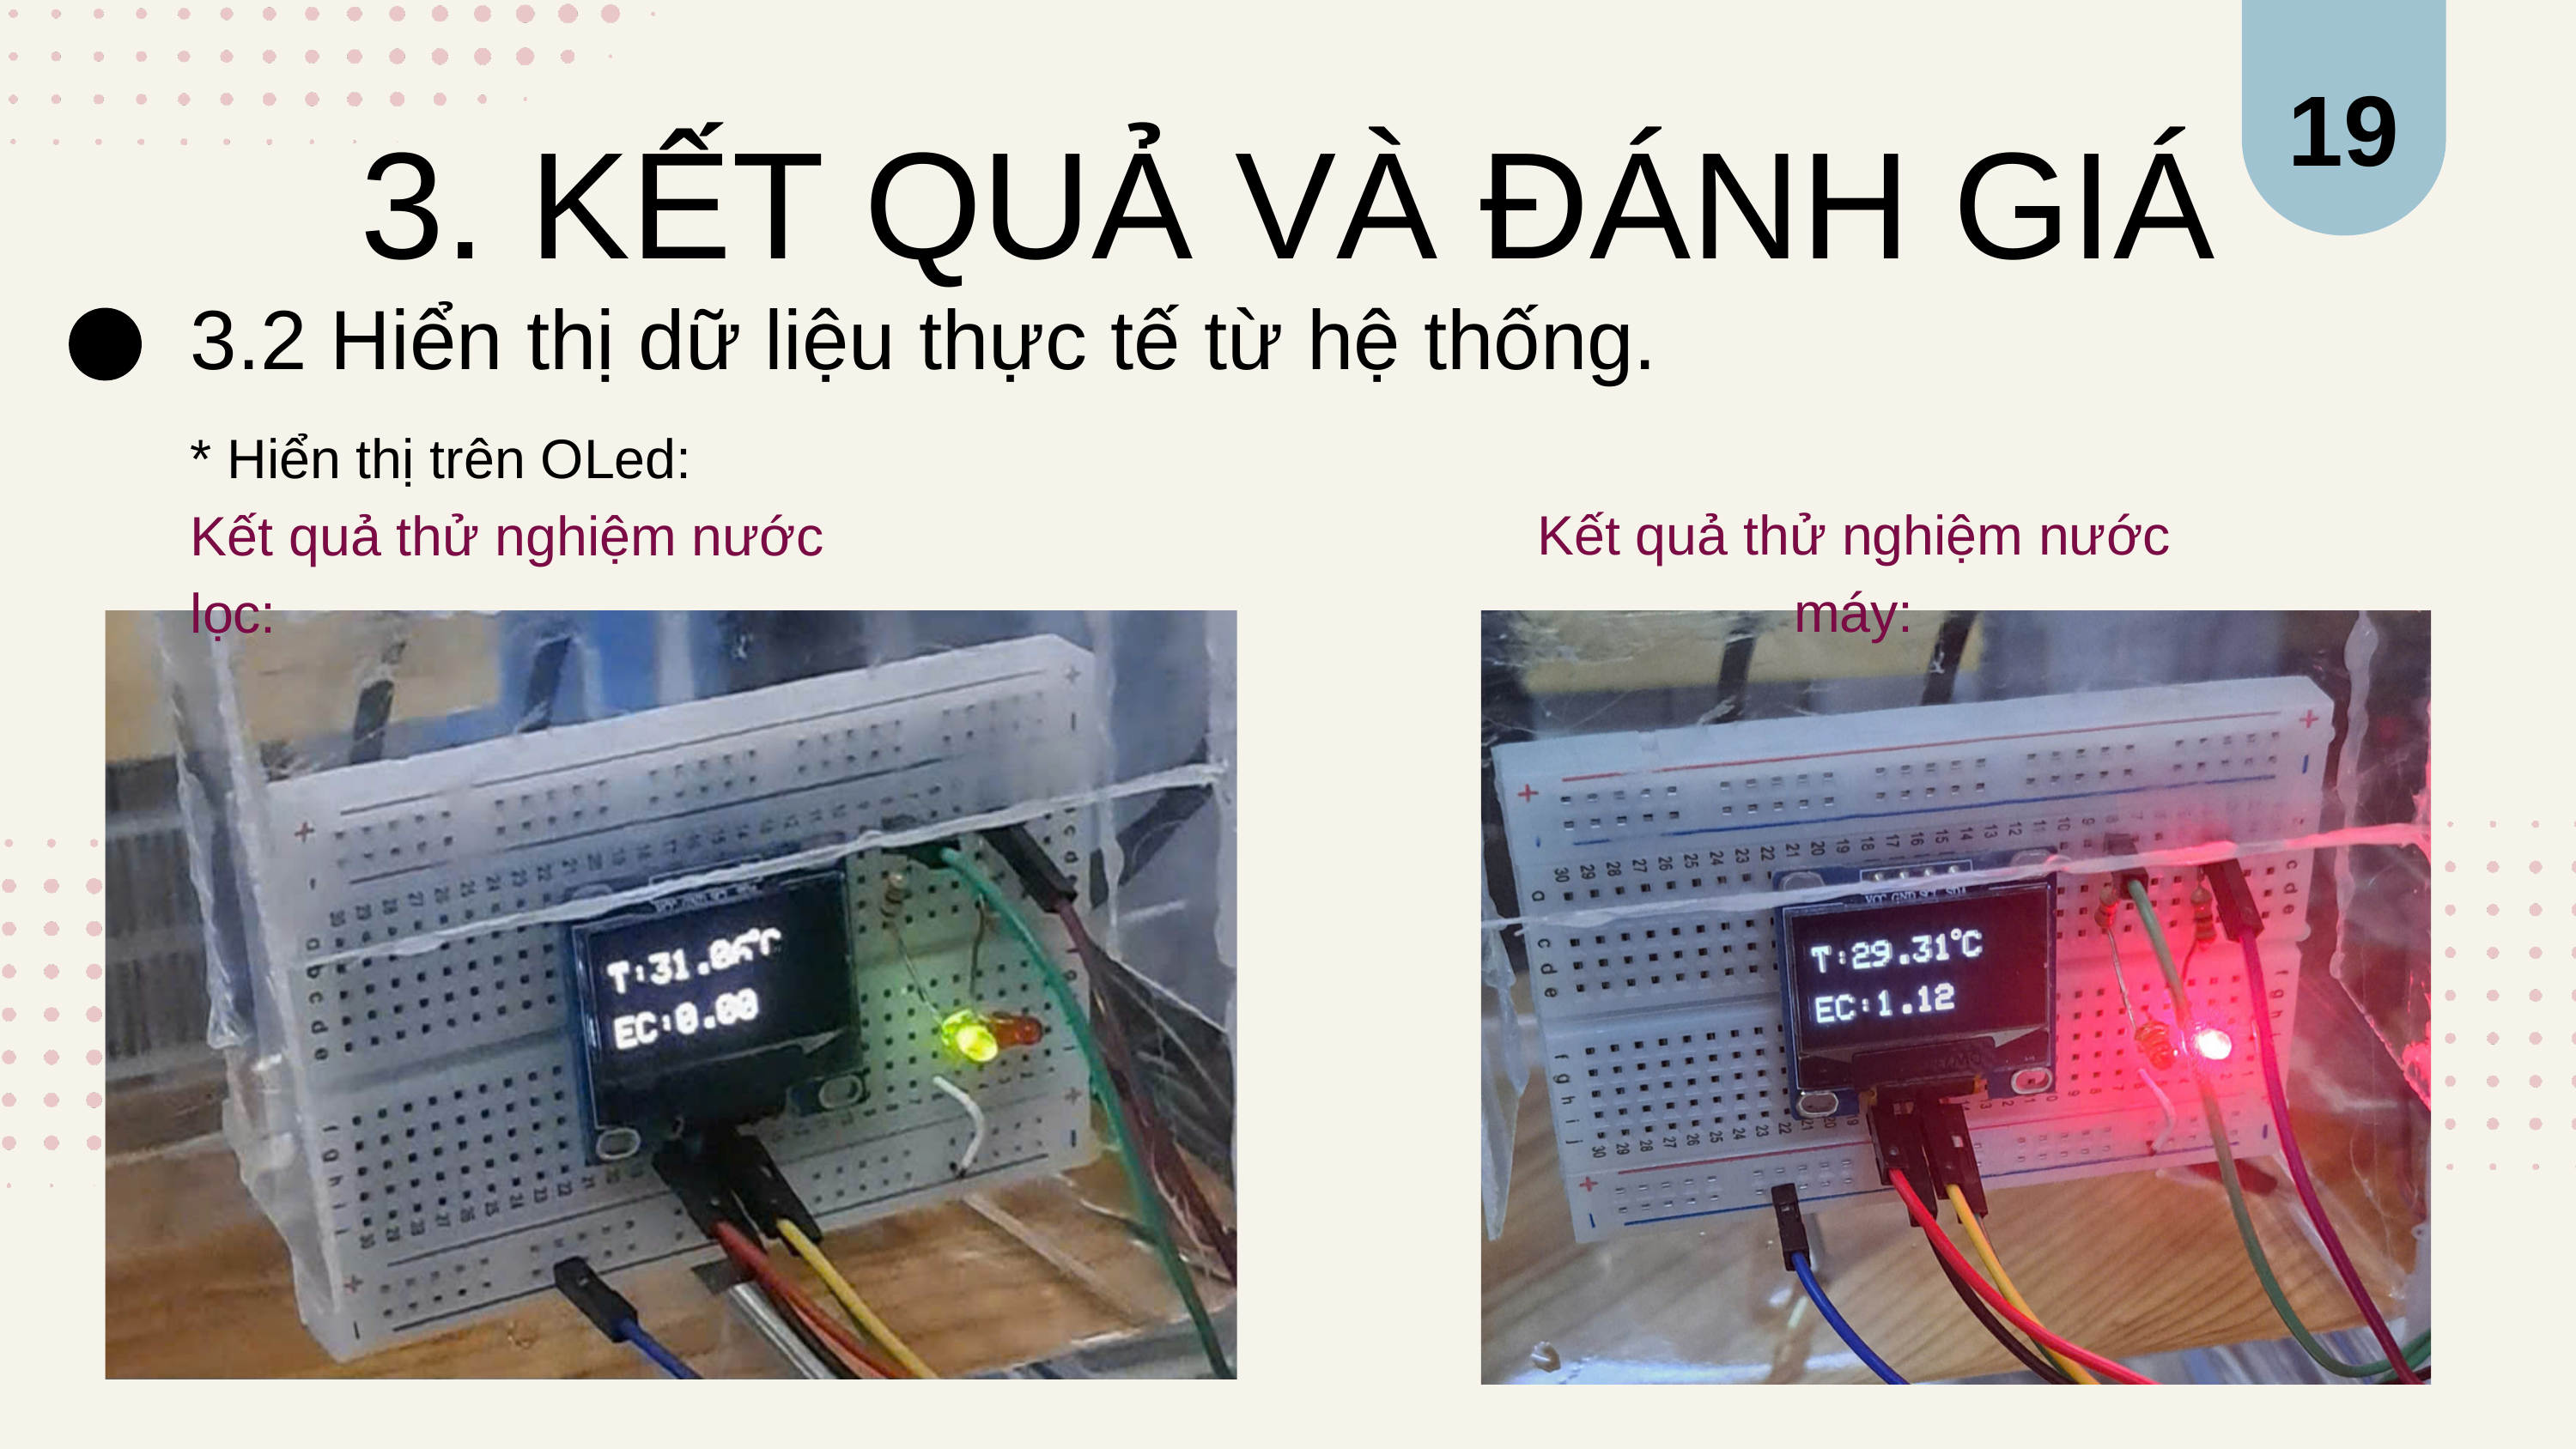

19

3. KẾT QUẢ VÀ ĐÁNH GIÁ
3.2 Hiển thị dữ liệu thực tế từ hệ thống.

* Hiển thị trên OLed:
Kết quả thử nghiệm nước lọc:
Kết quả thử nghiệm nước máy: